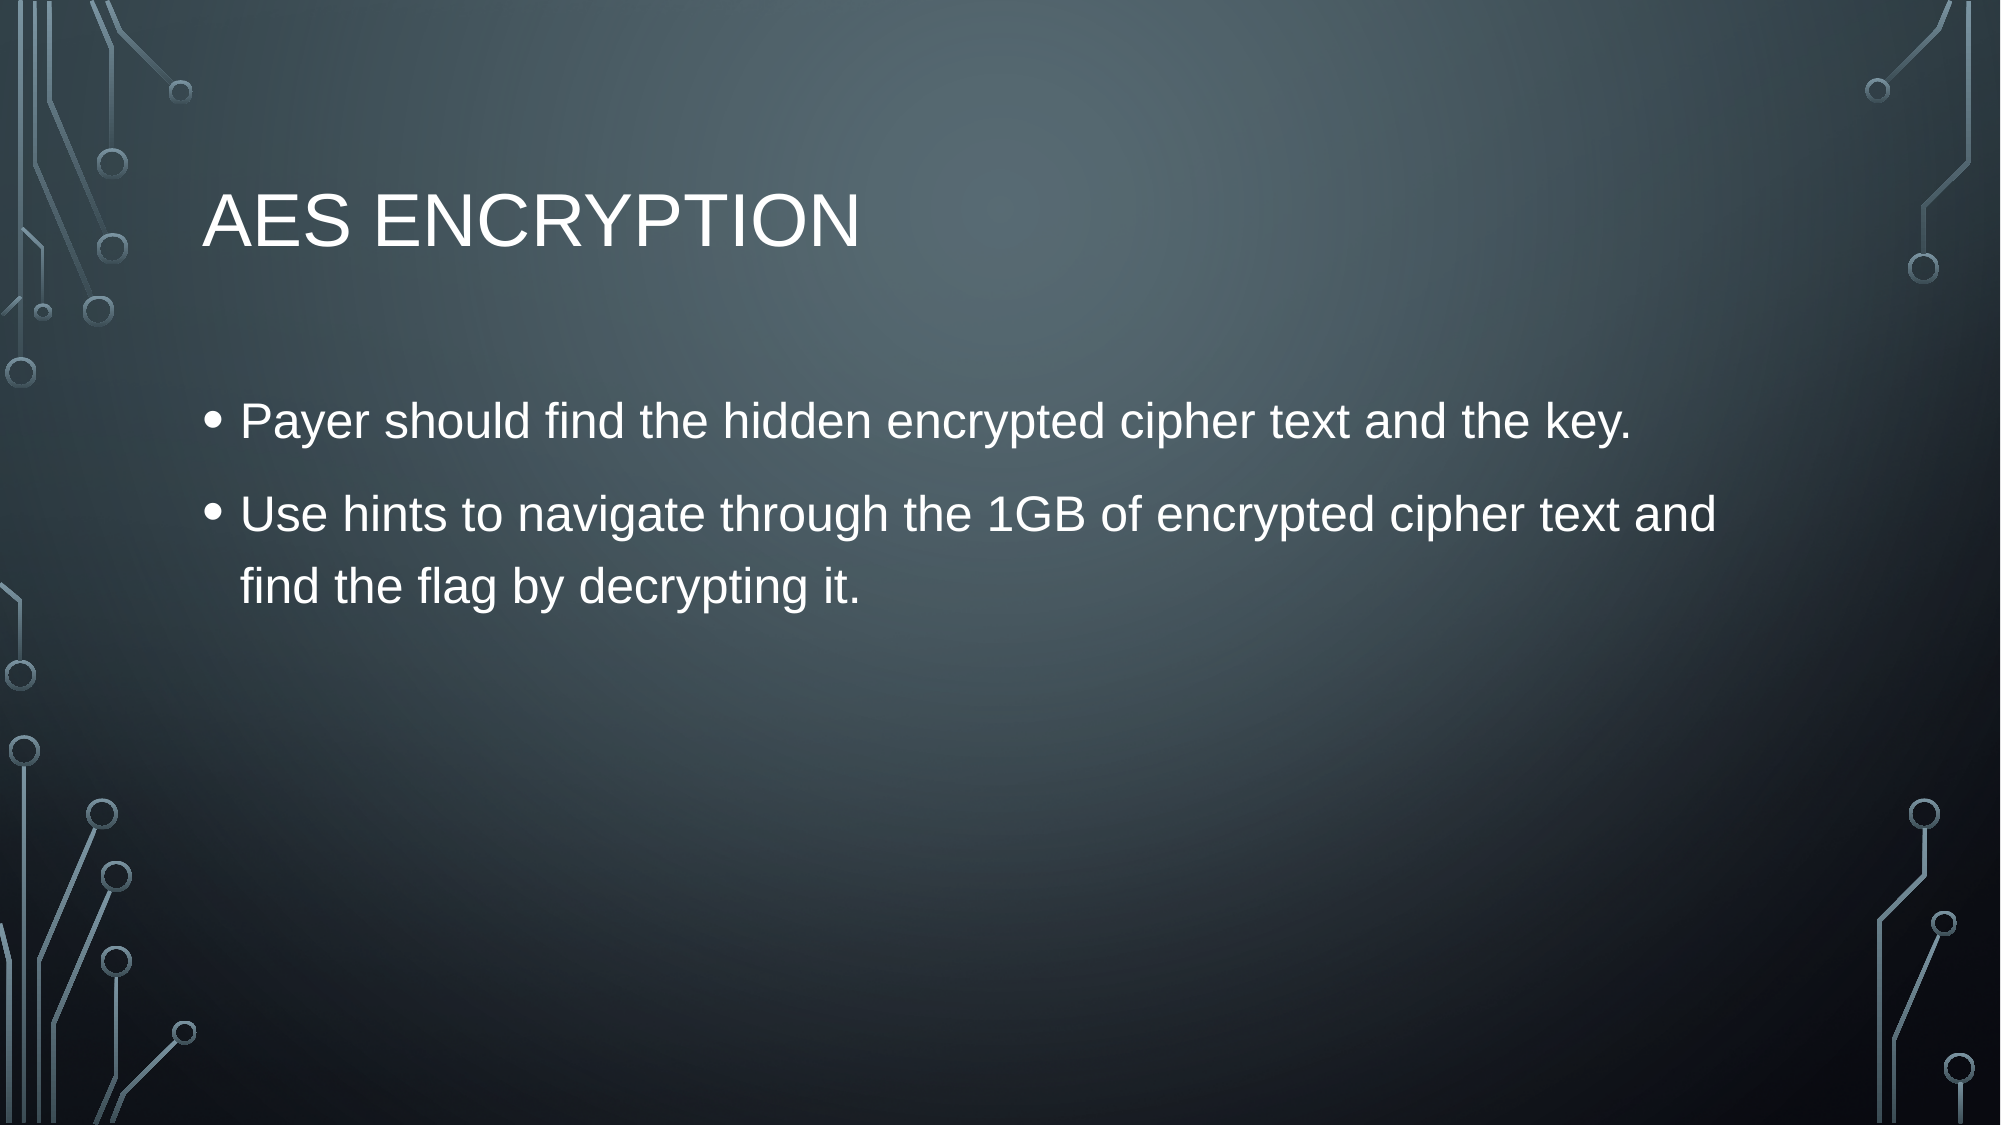

# AES Encryption
Payer should find the hidden encrypted cipher text and the key.
Use hints to navigate through the 1GB of encrypted cipher text and find the flag by decrypting it.